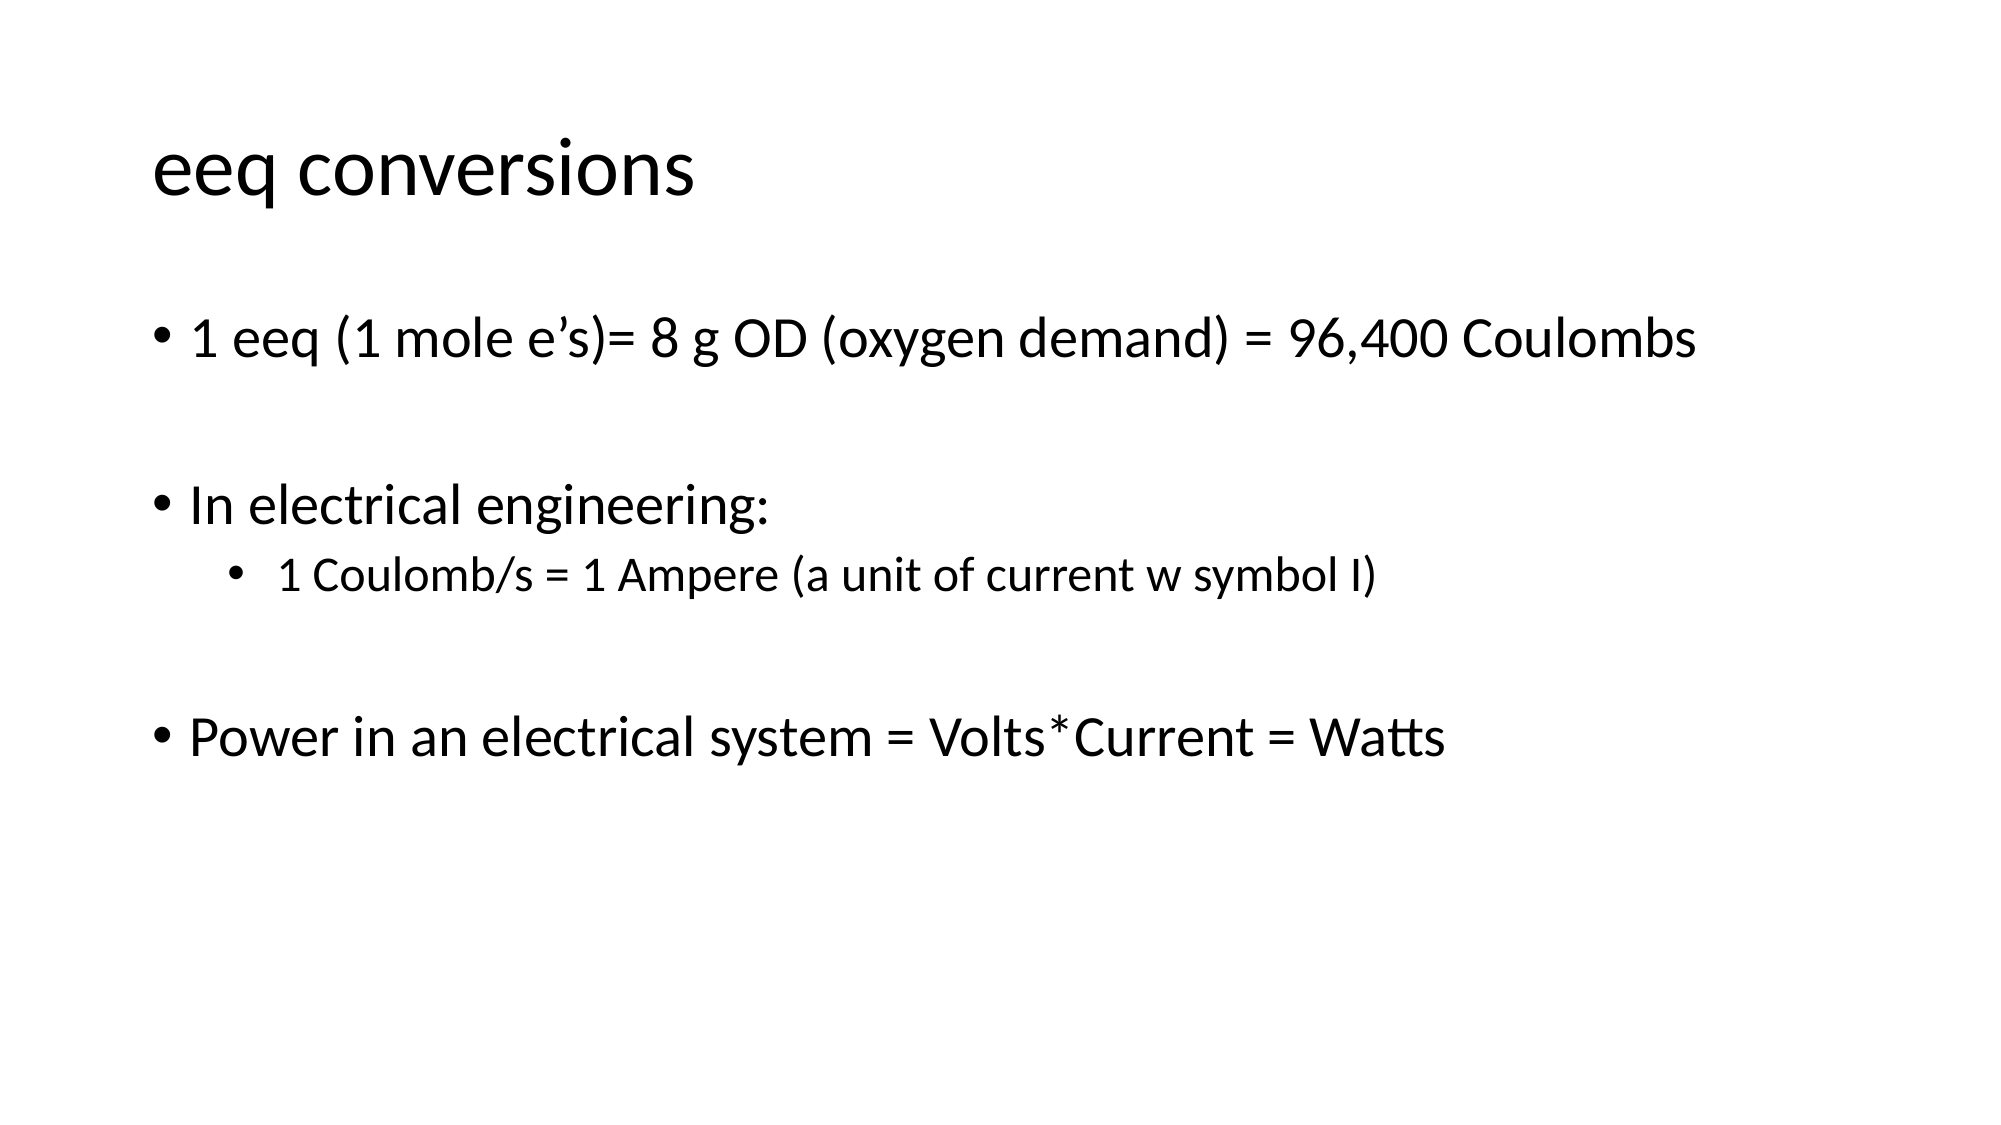

# eeq conversions
1 eeq (1 mole e’s)= 8 g OD (oxygen demand) = 96,400 Coulombs

In electrical engineering:
 1 Coulomb/s = 1 Ampere (a unit of current w symbol I)

Power in an electrical system = Volts*Current = Watts